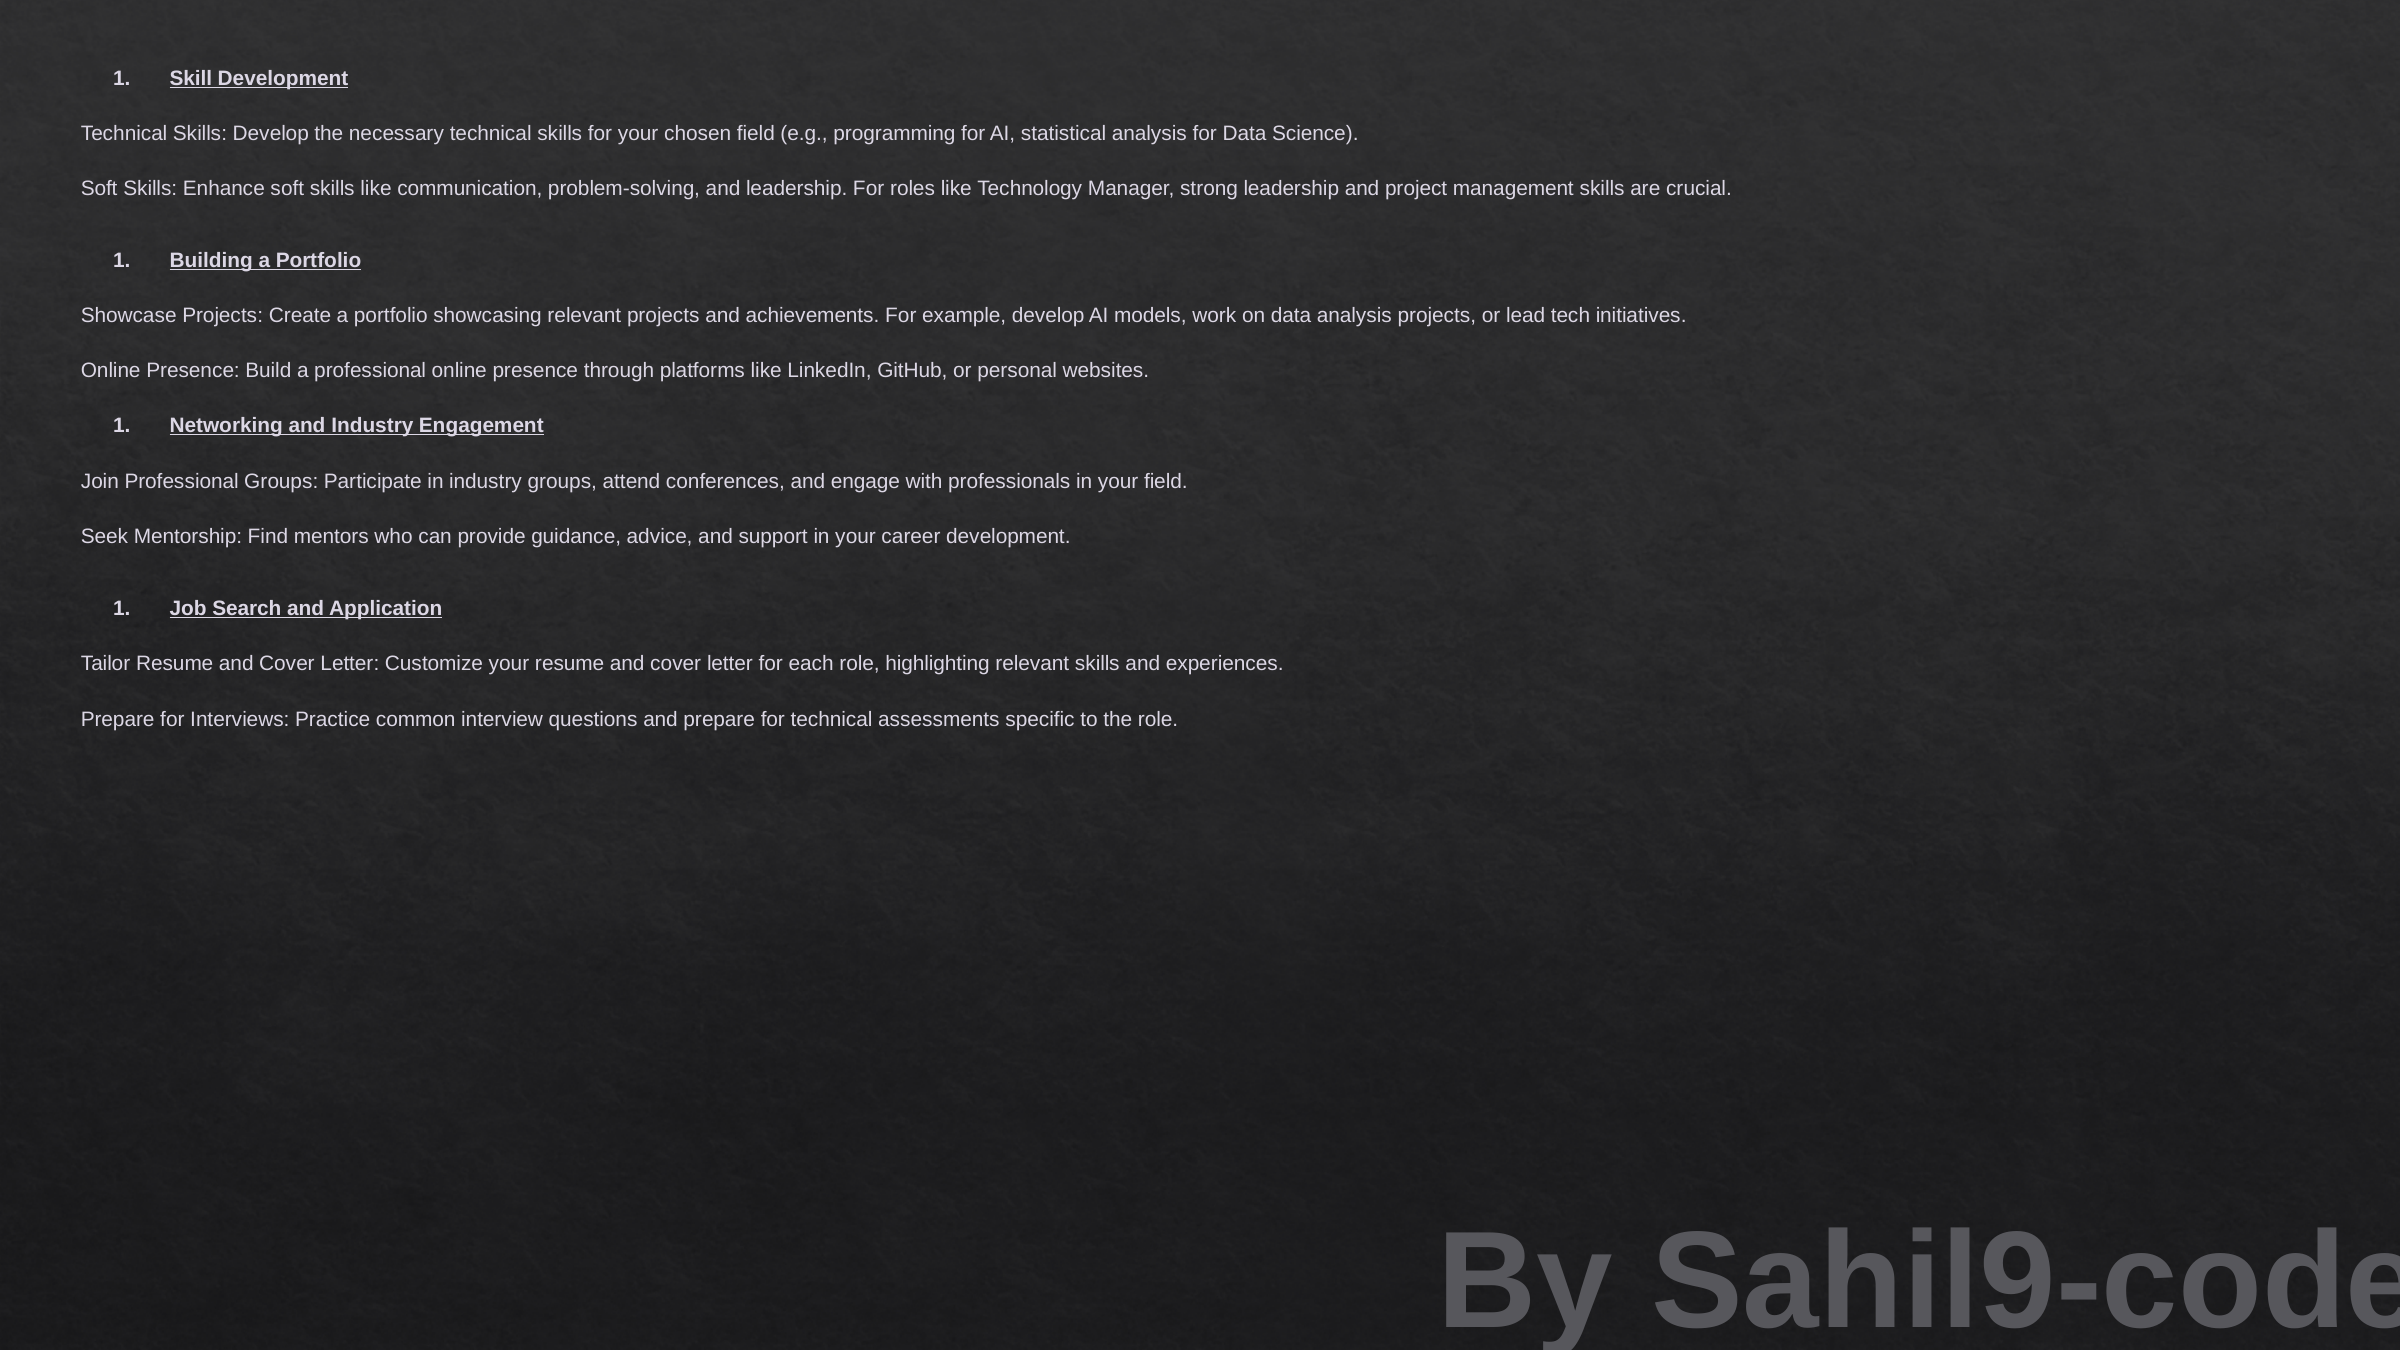

Ai Engineer

Data Scientist

Solution Architect

Technology Manager

Ai Edge Engineer
Skill Development
Technical Skills: Develop the necessary technical skills for your chosen field (e.g., programming for AI, statistical analysis for Data Science).
Soft Skills: Enhance soft skills like communication, problem-solving, and leadership. For roles like Technology Manager, strong leadership and project management skills are crucial.
Building a Portfolio
Showcase Projects: Create a portfolio showcasing relevant projects and achievements. For example, develop AI models, work on data analysis projects, or lead tech initiatives.
Online Presence: Build a professional online presence through platforms like LinkedIn, GitHub, or personal websites.
Networking and Industry Engagement
Join Professional Groups: Participate in industry groups, attend conferences, and engage with professionals in your field.
Seek Mentorship: Find mentors who can provide guidance, advice, and support in your career development.
Job Search and Application
Tailor Resume and Cover Letter: Customize your resume and cover letter for each role, highlighting relevant skills and experiences.
Prepare for Interviews: Practice common interview questions and prepare for technical assessments specific to the role.
By Sahil9-coder